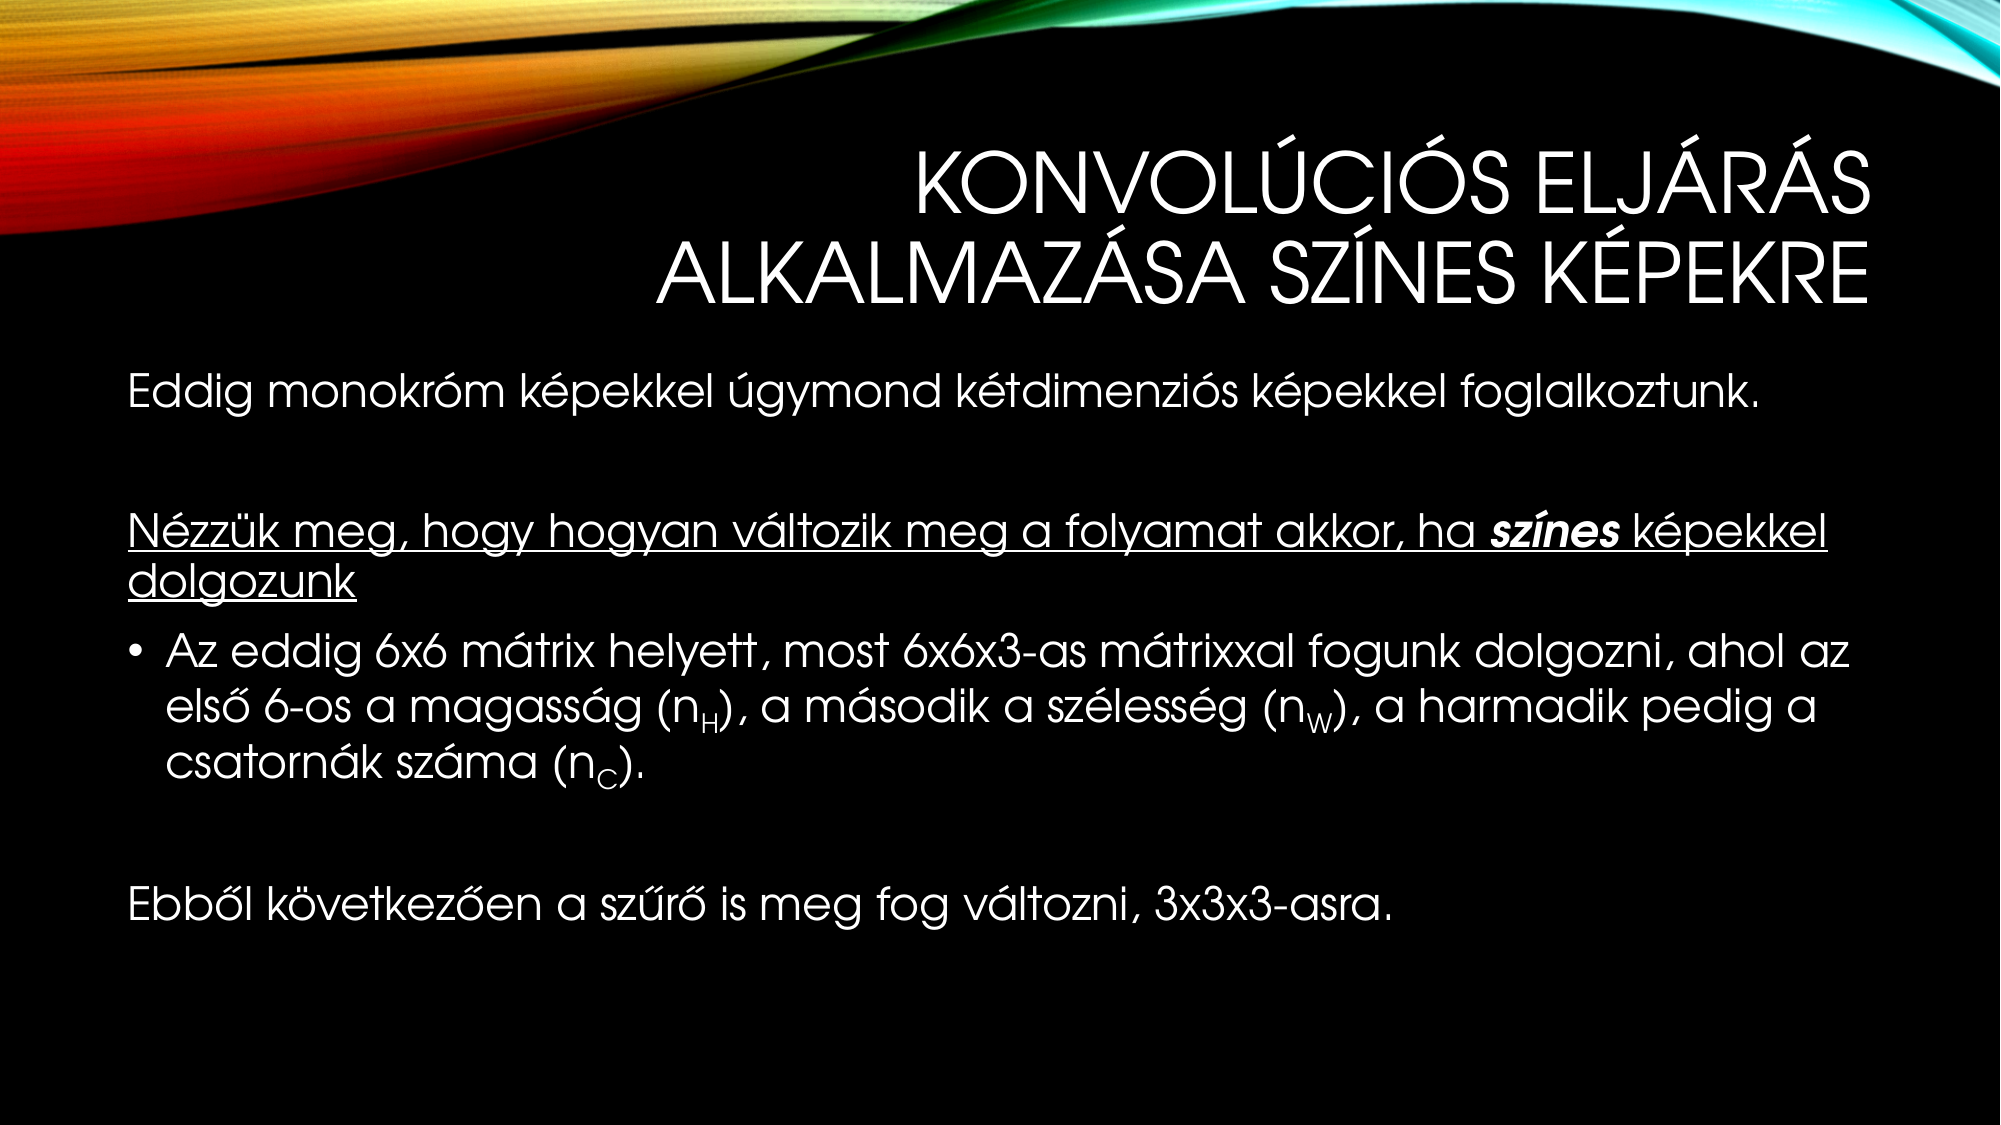

# Konvolúciós eljárás alkalmazása színes képekre
Eddig monokróm képekkel úgymond kétdimenziós képekkel foglalkoztunk.

Nézzük meg, hogy hogyan változik meg a folyamat akkor, ha színes képekkel dolgozunk
Az eddig 6x6 mátrix helyett, most 6x6x3-as mátrixxal fogunk dolgozni, ahol az első 6-os a magasság (nH), a második a szélesség (nW), a harmadik pedig a csatornák száma (nC).

Ebből következően a szűrő is meg fog változni, 3x3x3-asra.